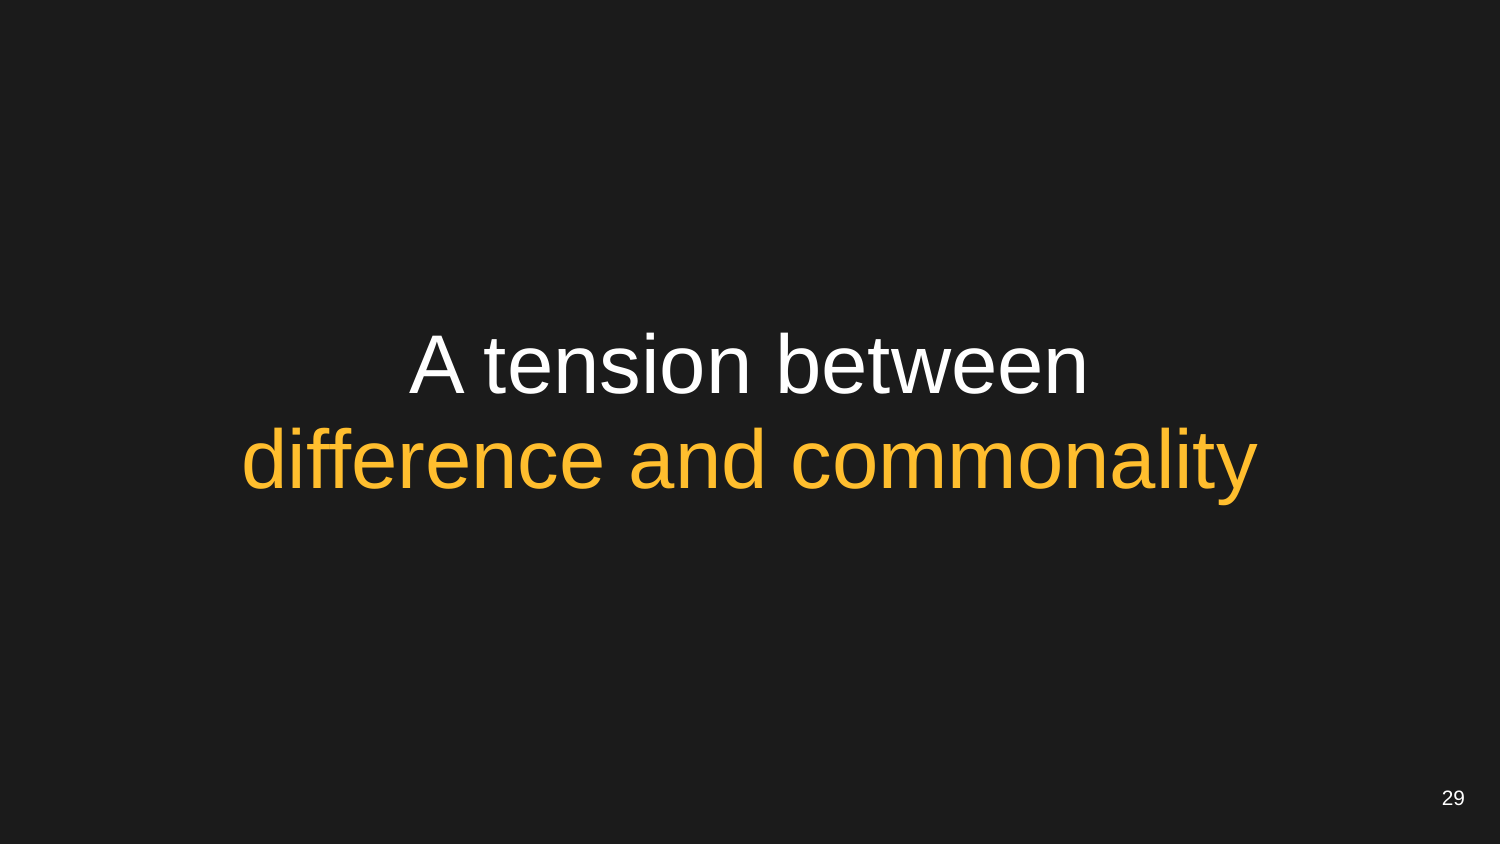

# A tension between difference and commonality
29